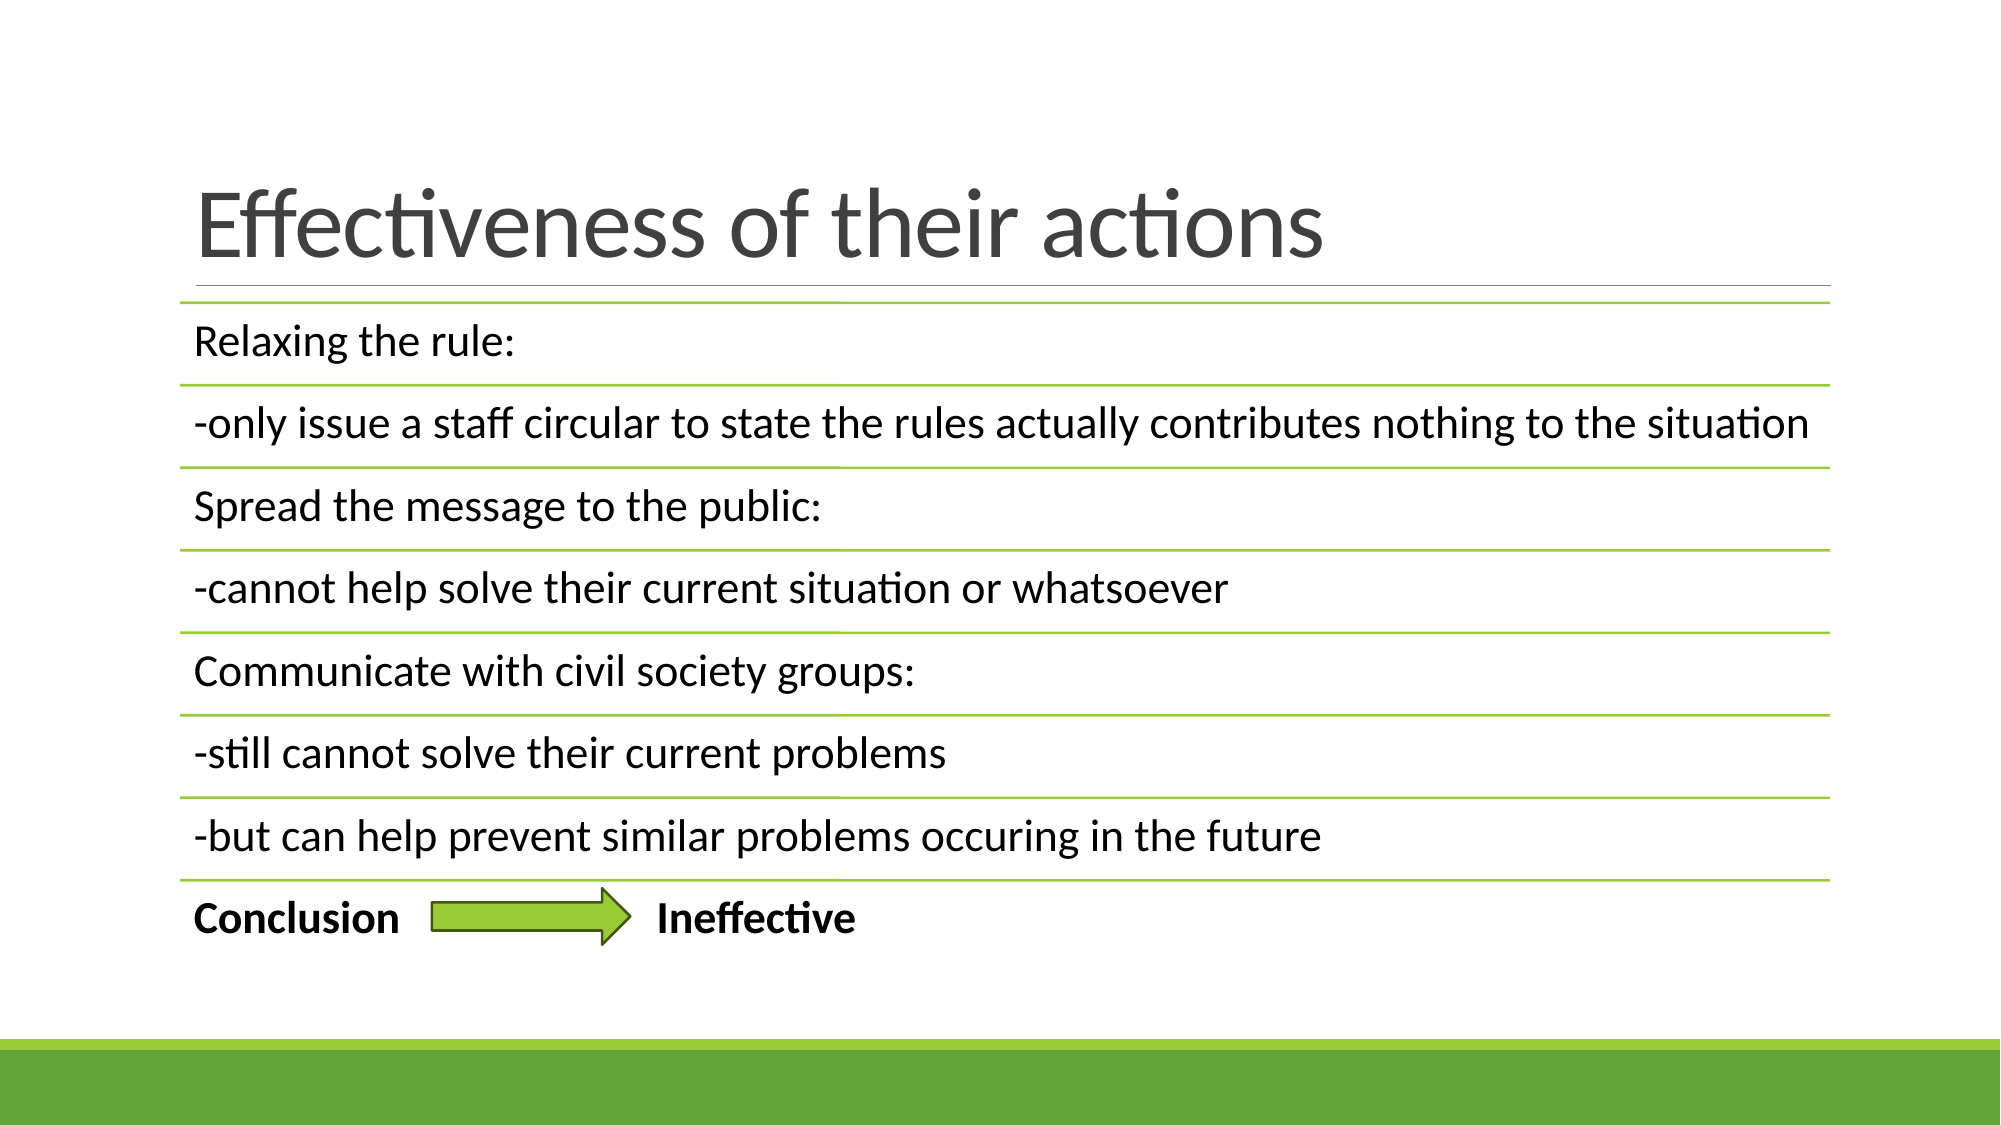

# Effectiveness of their actions
Relaxing the rule:
-only issue a staff circular to state the rules actually contributes nothing to the situation
Spread the message to the public:
-cannot help solve their current situation or whatsoever
Communicate with civil society groups:
-still cannot solve their current problems
-but can help prevent similar problems occuring in the future
Conclusion                         Ineffective